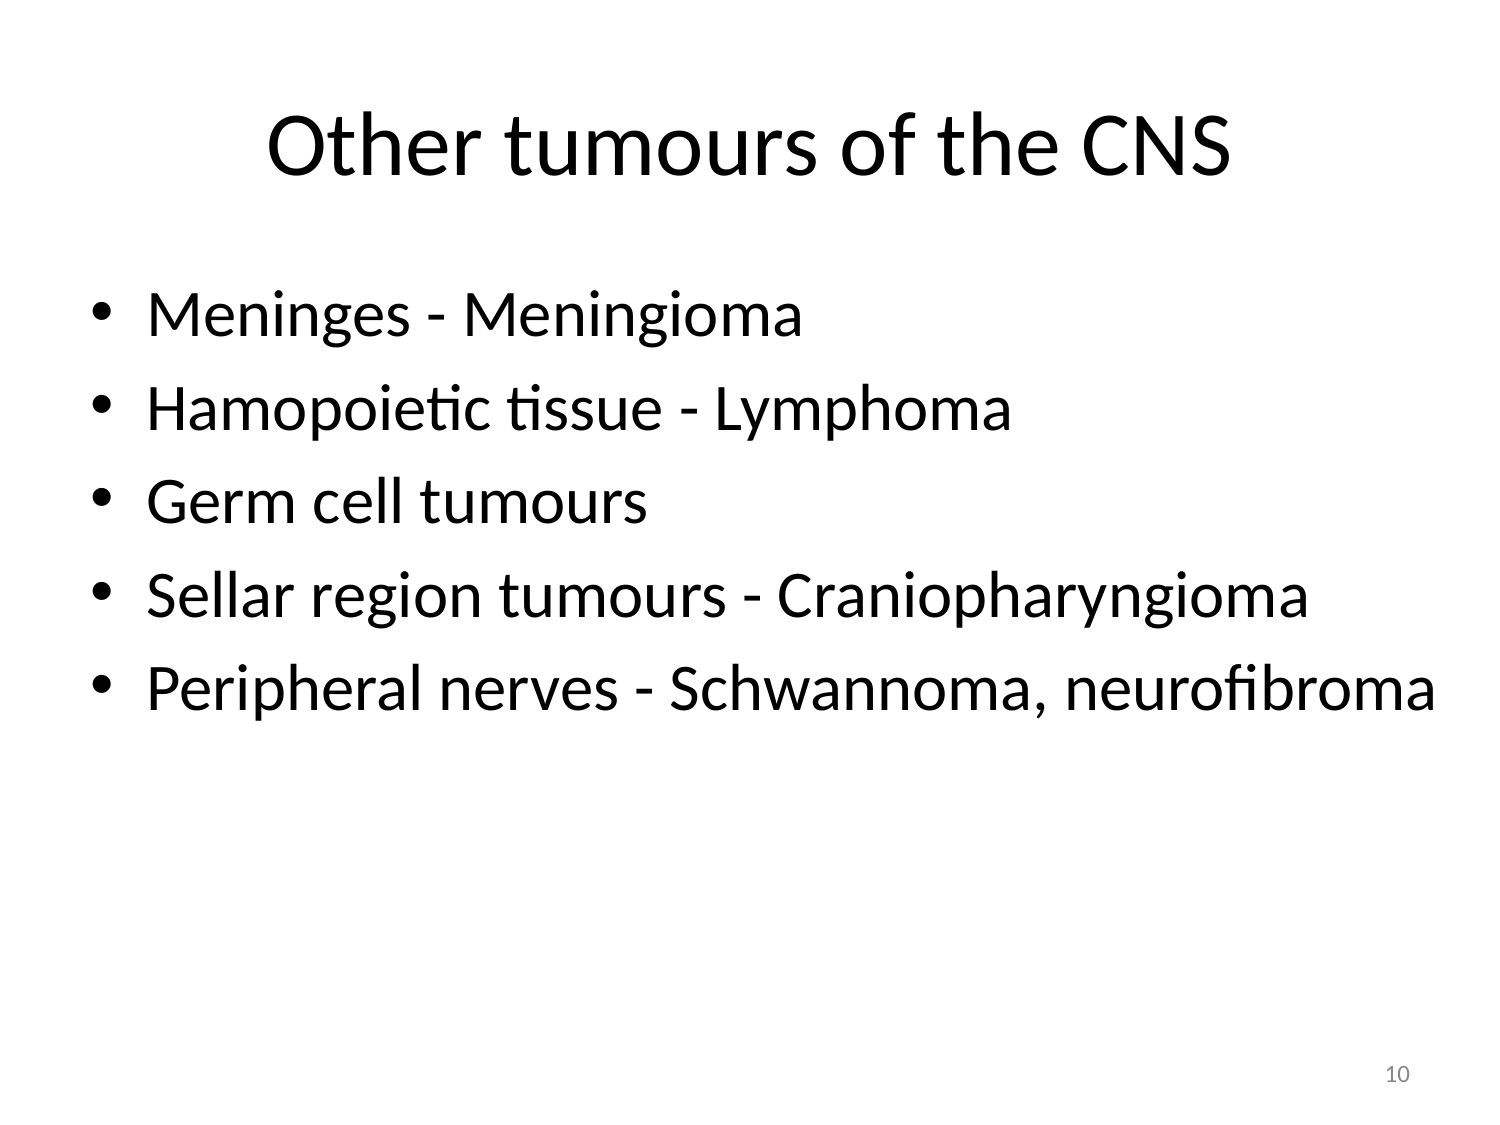

# Other tumours of the CNS
Meninges - Meningioma
Hamopoietic tissue - Lymphoma
Germ cell tumours
Sellar region tumours - Craniopharyngioma
Peripheral nerves - Schwannoma, neurofibroma

10